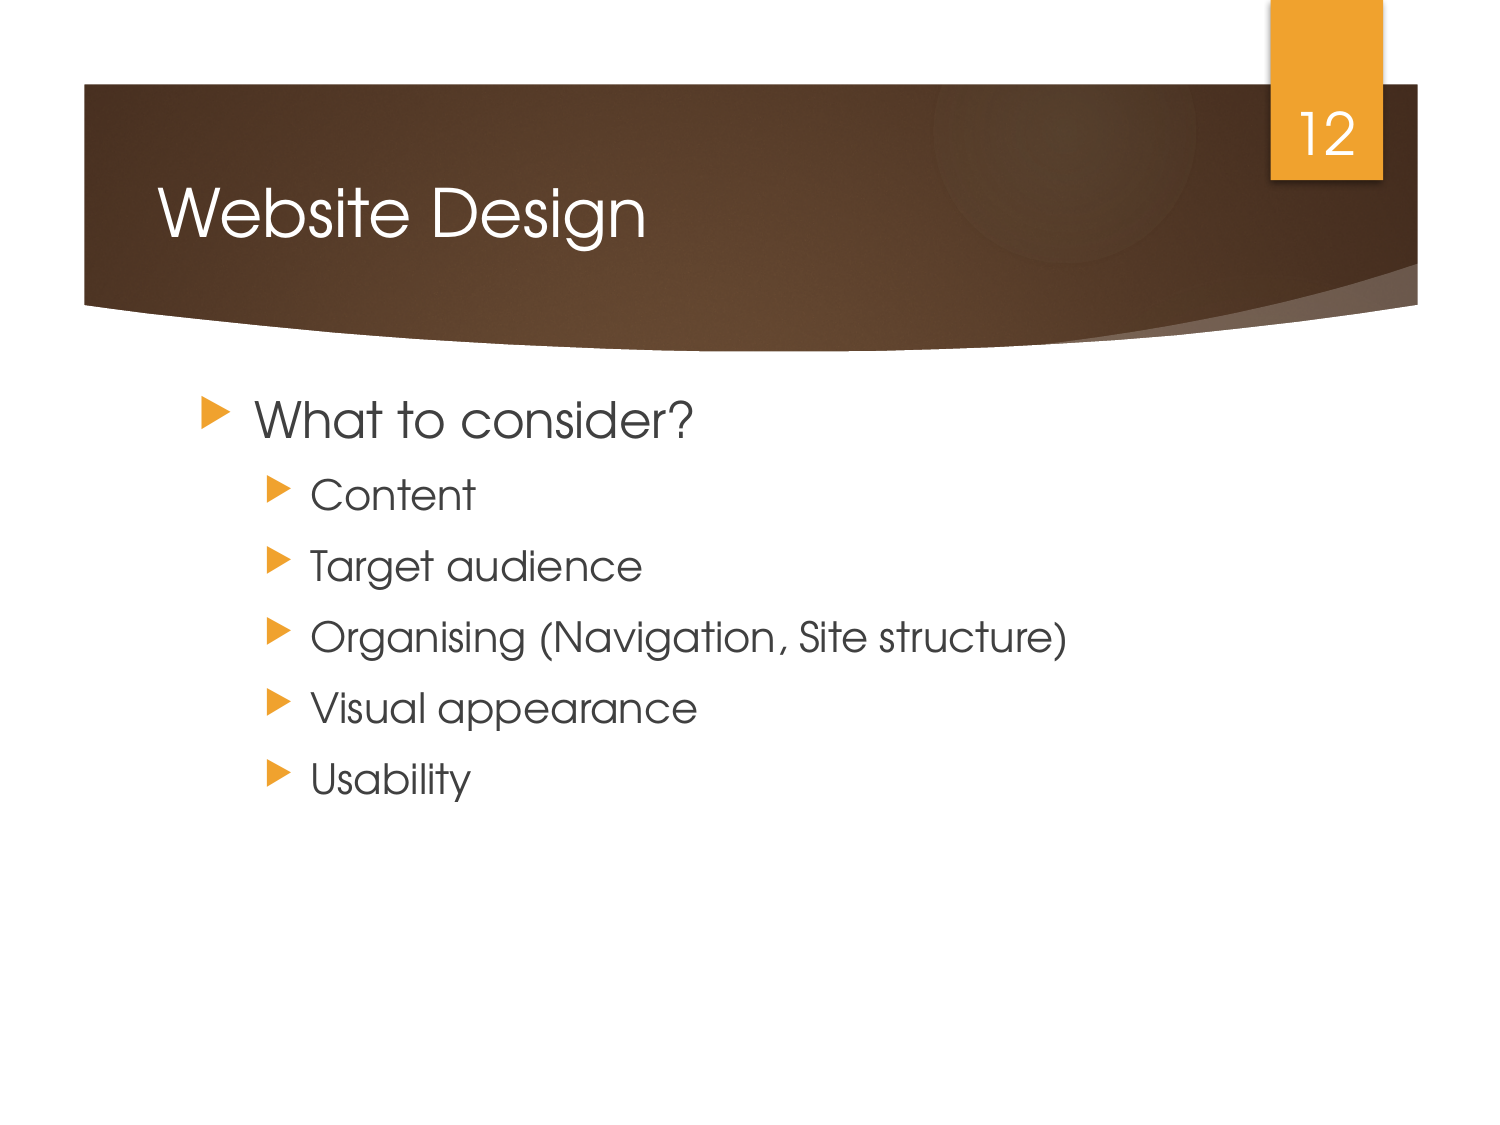

12
# Website Design
What to consider?
Content
Target audience
Organising (Navigation, Site structure)
Visual appearance
Usability